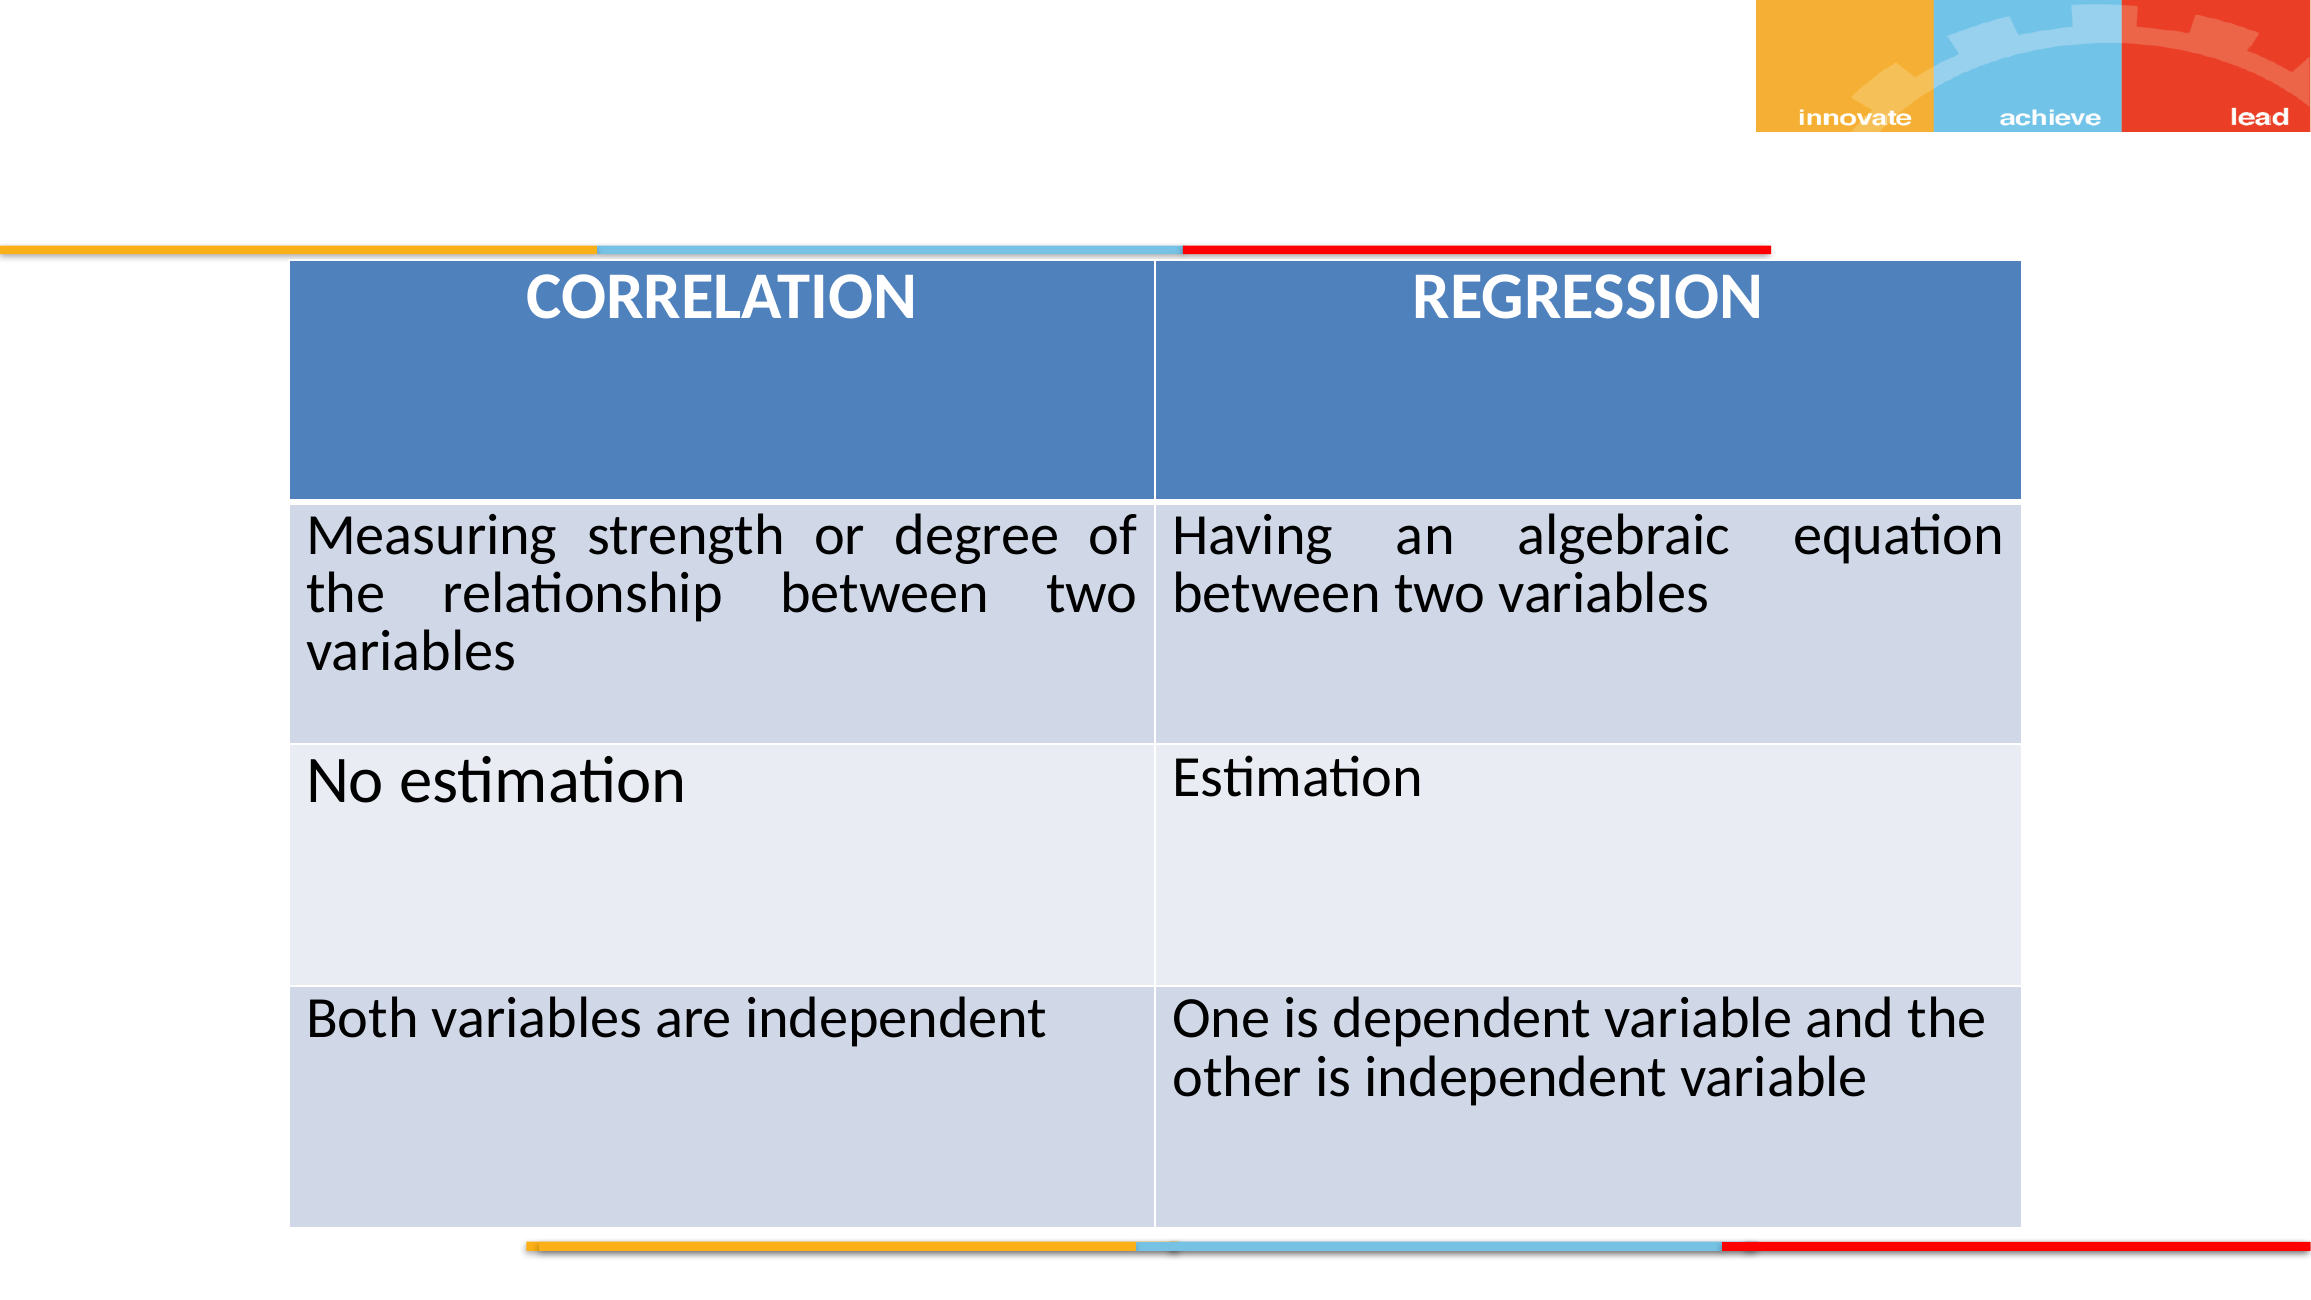

| CORRELATION | REGRESSION |
| --- | --- |
| Measuring strength or degree of the relationship between two variables | Having an algebraic equation between two variables |
| No estimation | Estimation |
| Both variables are independent | One is dependent variable and the other is independent variable |